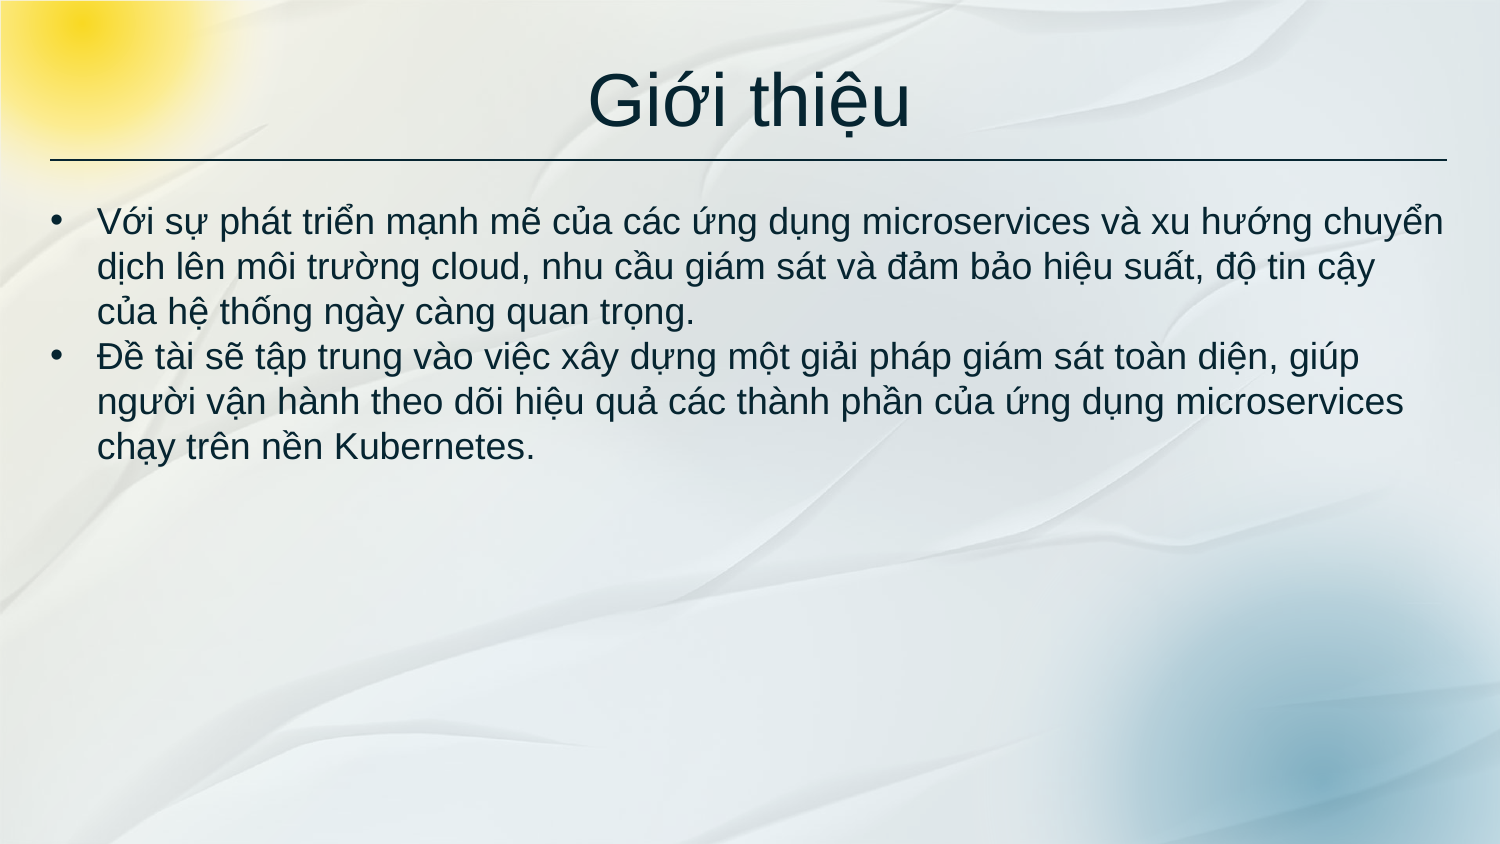

# Giới thiệu
Với sự phát triển mạnh mẽ của các ứng dụng microservices và xu hướng chuyển dịch lên môi trường cloud, nhu cầu giám sát và đảm bảo hiệu suất, độ tin cậy của hệ thống ngày càng quan trọng.
Đề tài sẽ tập trung vào việc xây dựng một giải pháp giám sát toàn diện, giúp người vận hành theo dõi hiệu quả các thành phần của ứng dụng microservices chạy trên nền Kubernetes.